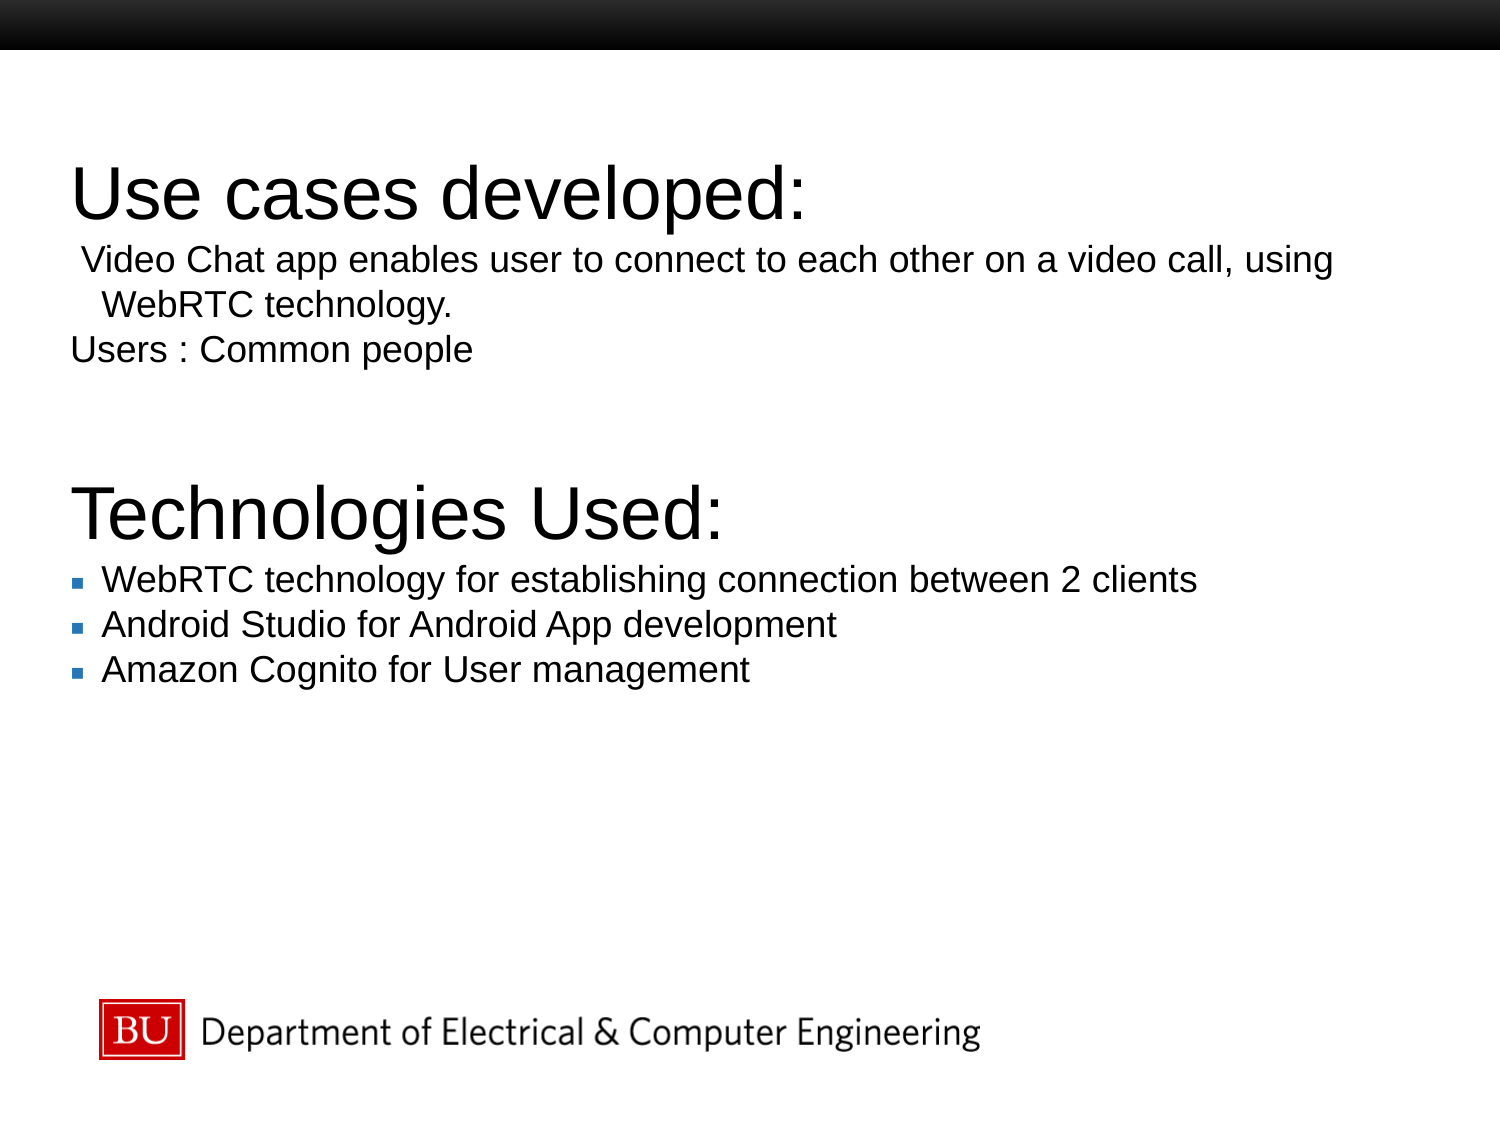

Use cases developed:
 Video Chat app enables user to connect to each other on a video call, using WebRTC technology.
Users : Common people

Technologies Used:
WebRTC technology for establishing connection between 2 clients
Android Studio for Android App development
Amazon Cognito for User management